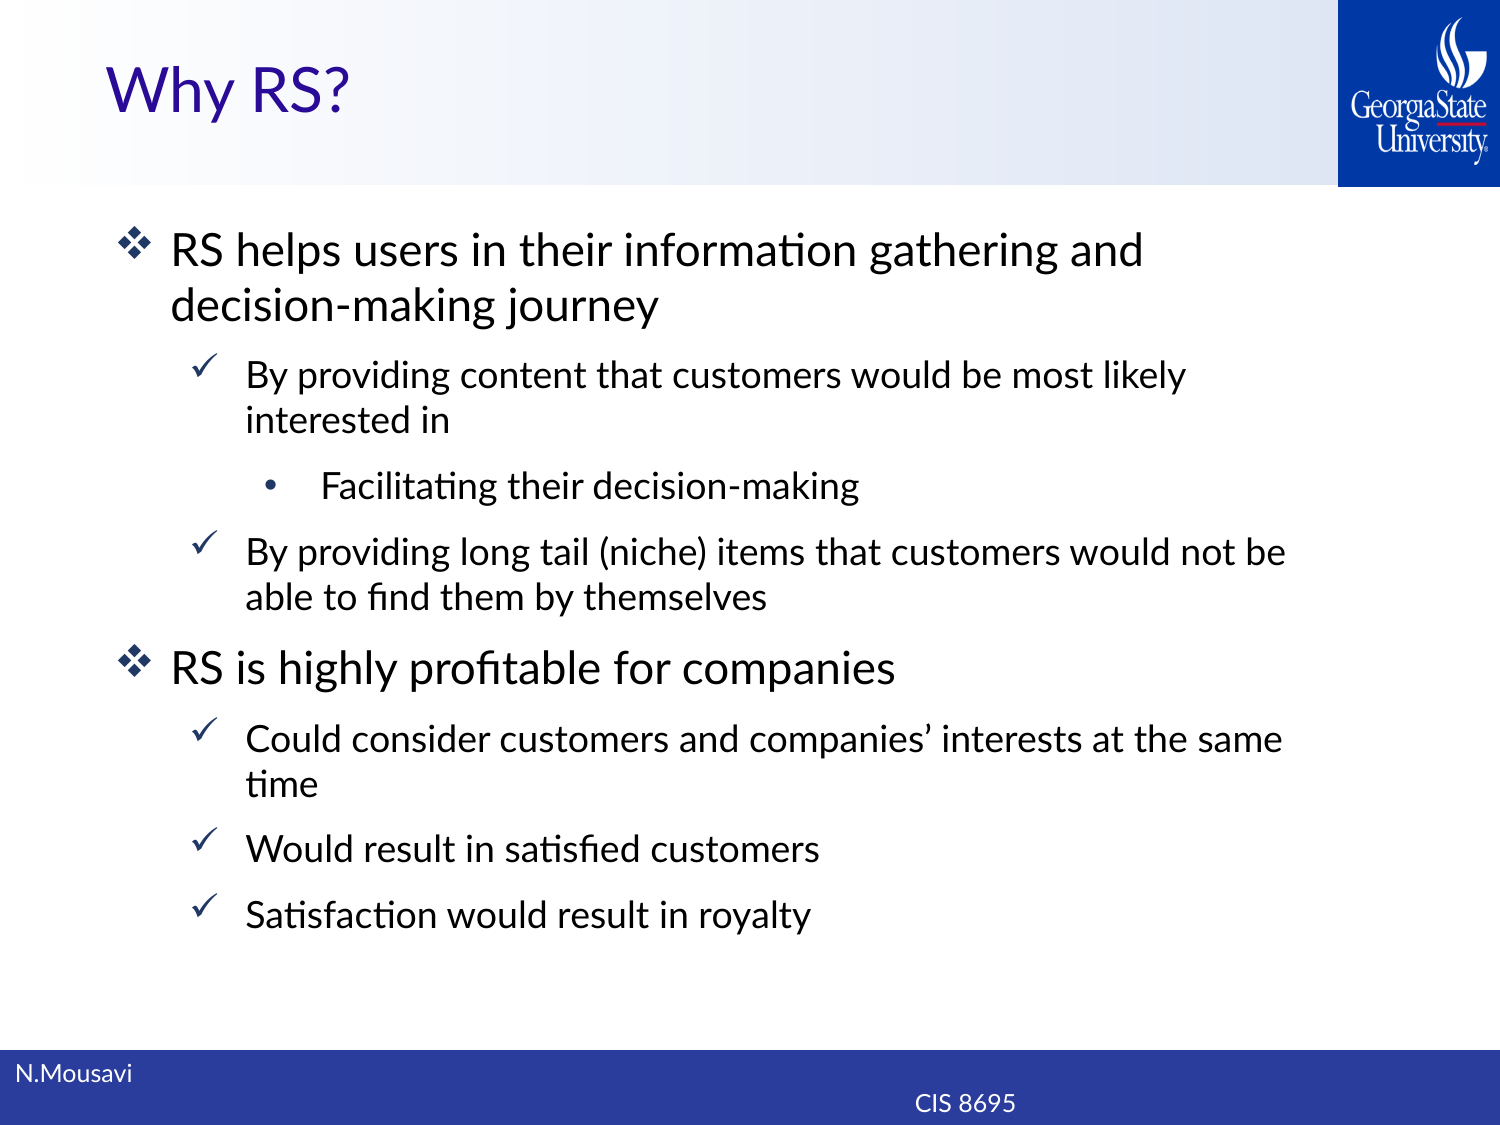

# Why RS?
RS helps users in their information gathering and decision-making journey
By providing content that customers would be most likely interested in
Facilitating their decision-making
By providing long tail (niche) items that customers would not be able to find them by themselves
RS is highly profitable for companies
Could consider customers and companies’ interests at the same time
Would result in satisfied customers
Satisfaction would result in royalty